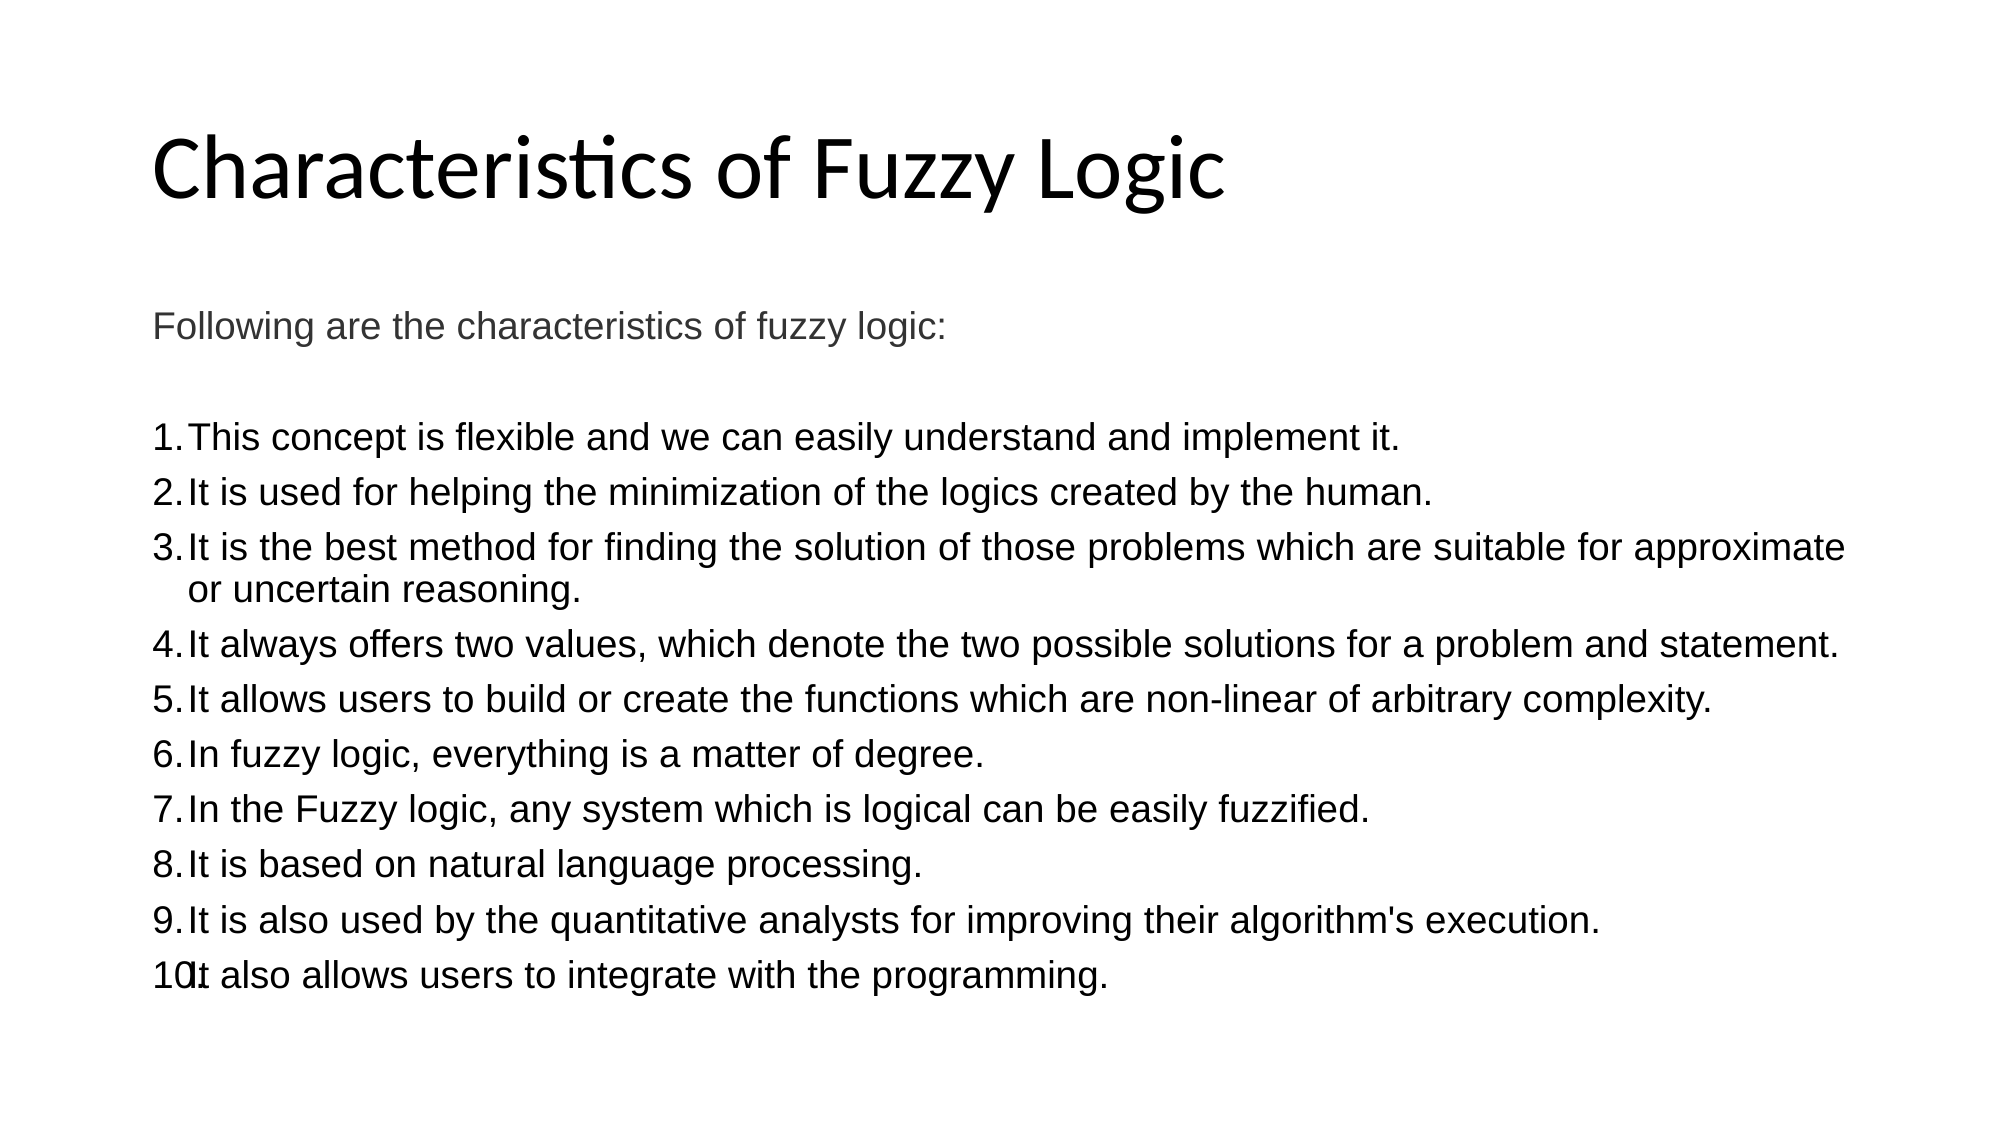

# Characteristics of Fuzzy Logic
Following are the characteristics of fuzzy logic:

This concept is flexible and we can easily understand and implement it.
It is used for helping the minimization of the logics created by the human.
It is the best method for finding the solution of those problems which are suitable for approximate or uncertain reasoning.
It always offers two values, which denote the two possible solutions for a problem and statement.
It allows users to build or create the functions which are non-linear of arbitrary complexity.
In fuzzy logic, everything is a matter of degree.
In the Fuzzy logic, any system which is logical can be easily fuzzified.
It is based on natural language processing.
It is also used by the quantitative analysts for improving their algorithm's execution.
It also allows users to integrate with the programming.